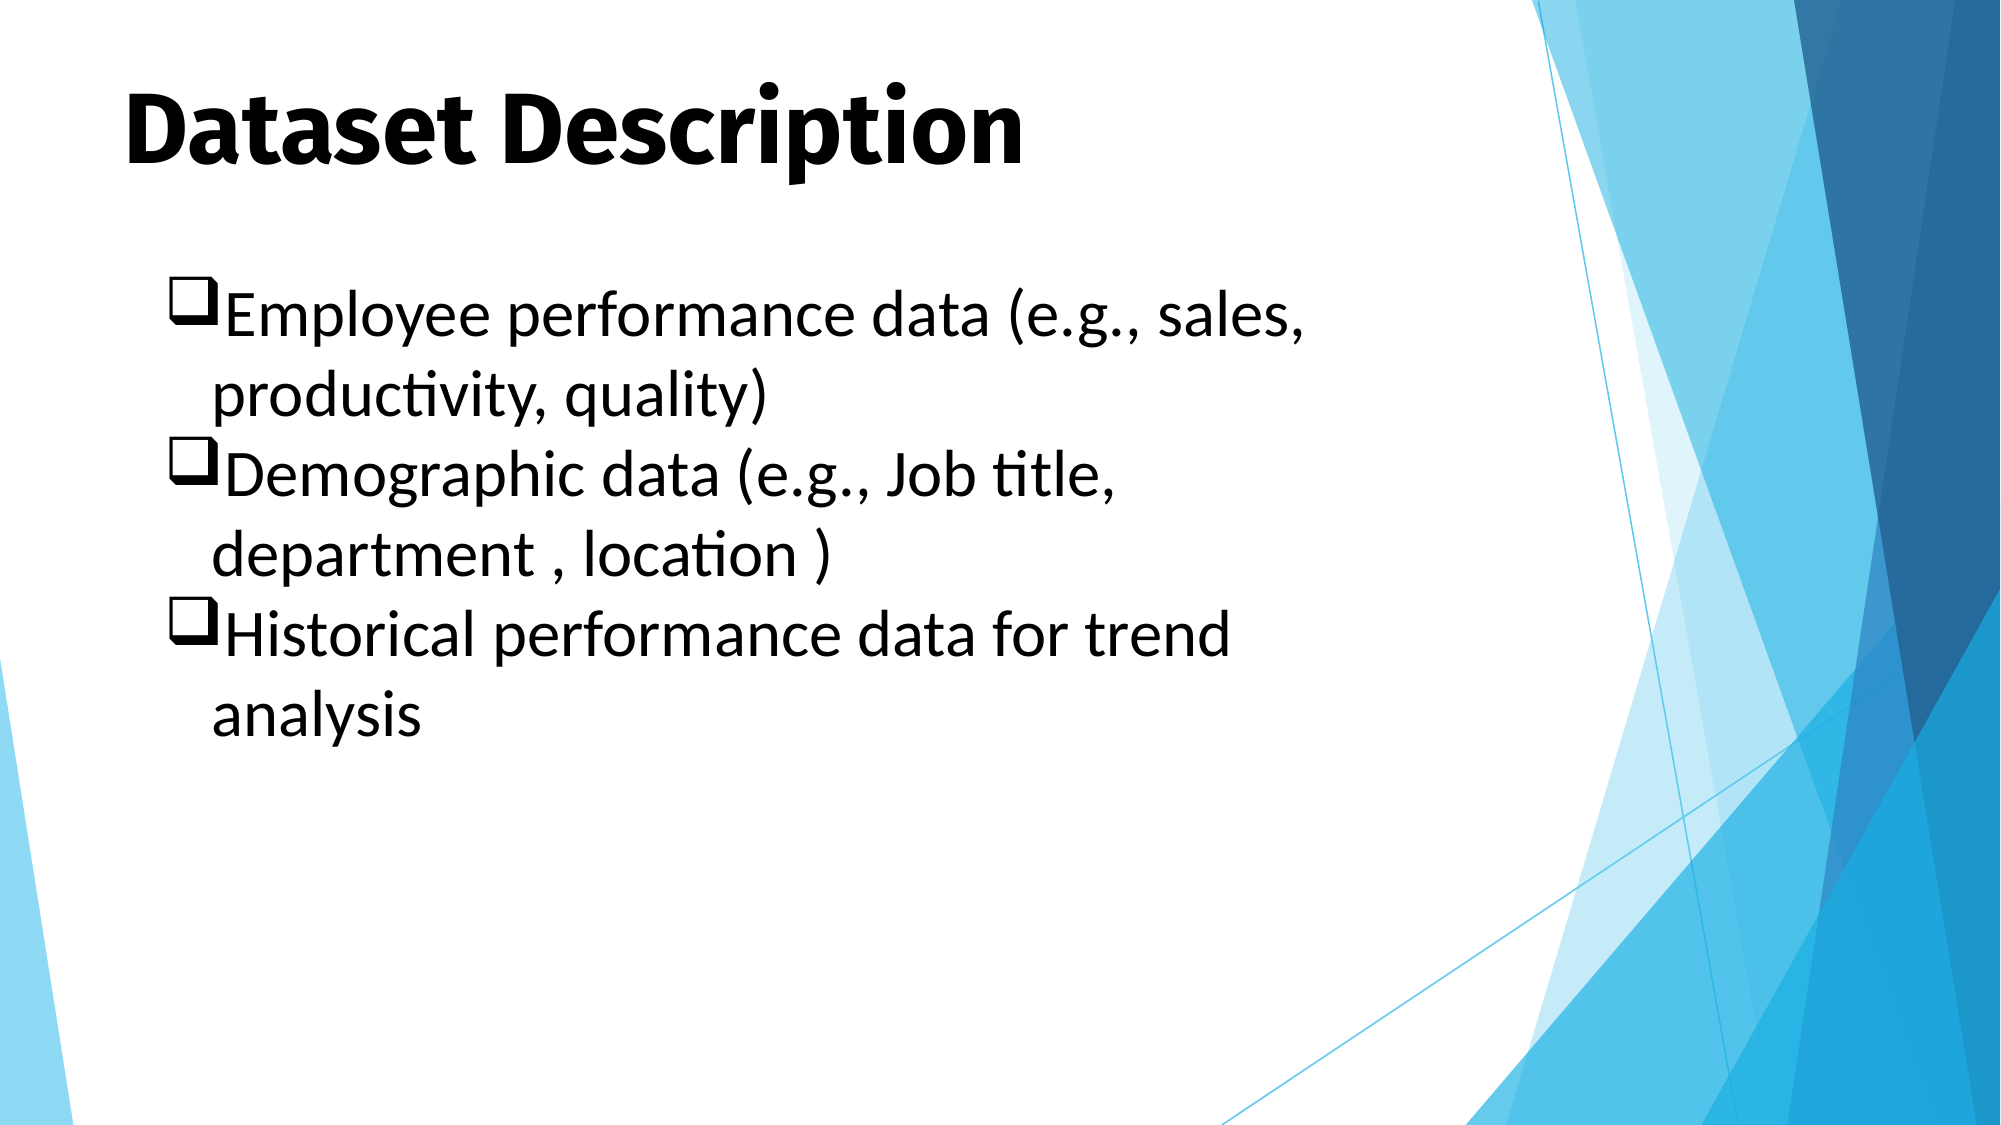

# Dataset Description
Employee performance data (e.g., sales, productivity, quality)
Demographic data (e.g., Job title, department , location )
Historical performance data for trend analysis